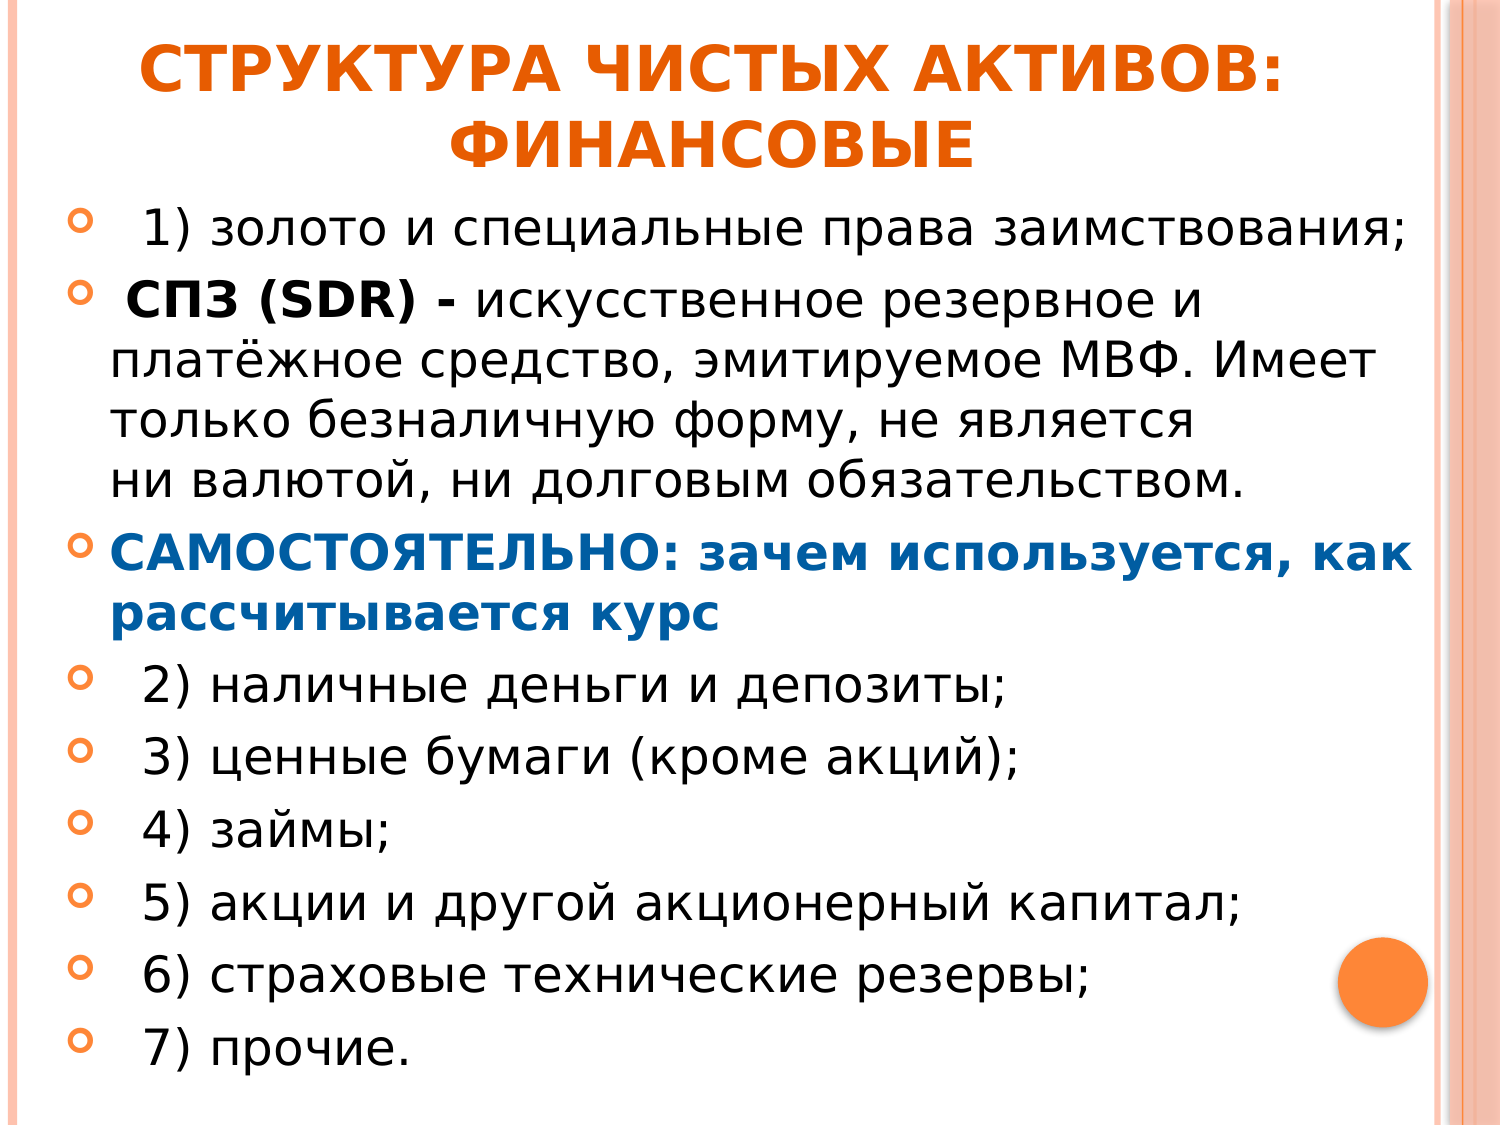

# СТРУКТУРА ЧИСТЫХ АКТИВОВ: ФИНАНСОВЫЕ
  1) золото и специальные права заимствования;
 СПЗ (SDR) - искусственное резервное и платёжное средство, эмитируемое МВФ. Имеет только безналичную форму, не является ни валютой, ни долговым обязательством.
САМОСТОЯТЕЛЬНО: зачем используется, как рассчитывается курс
  2) наличные деньги и депозиты;
  3) ценные бумаги (кроме акций);
  4) займы;
  5) акции и другой акционерный капитал;
  6) страховые технические резервы;
  7) прочие.